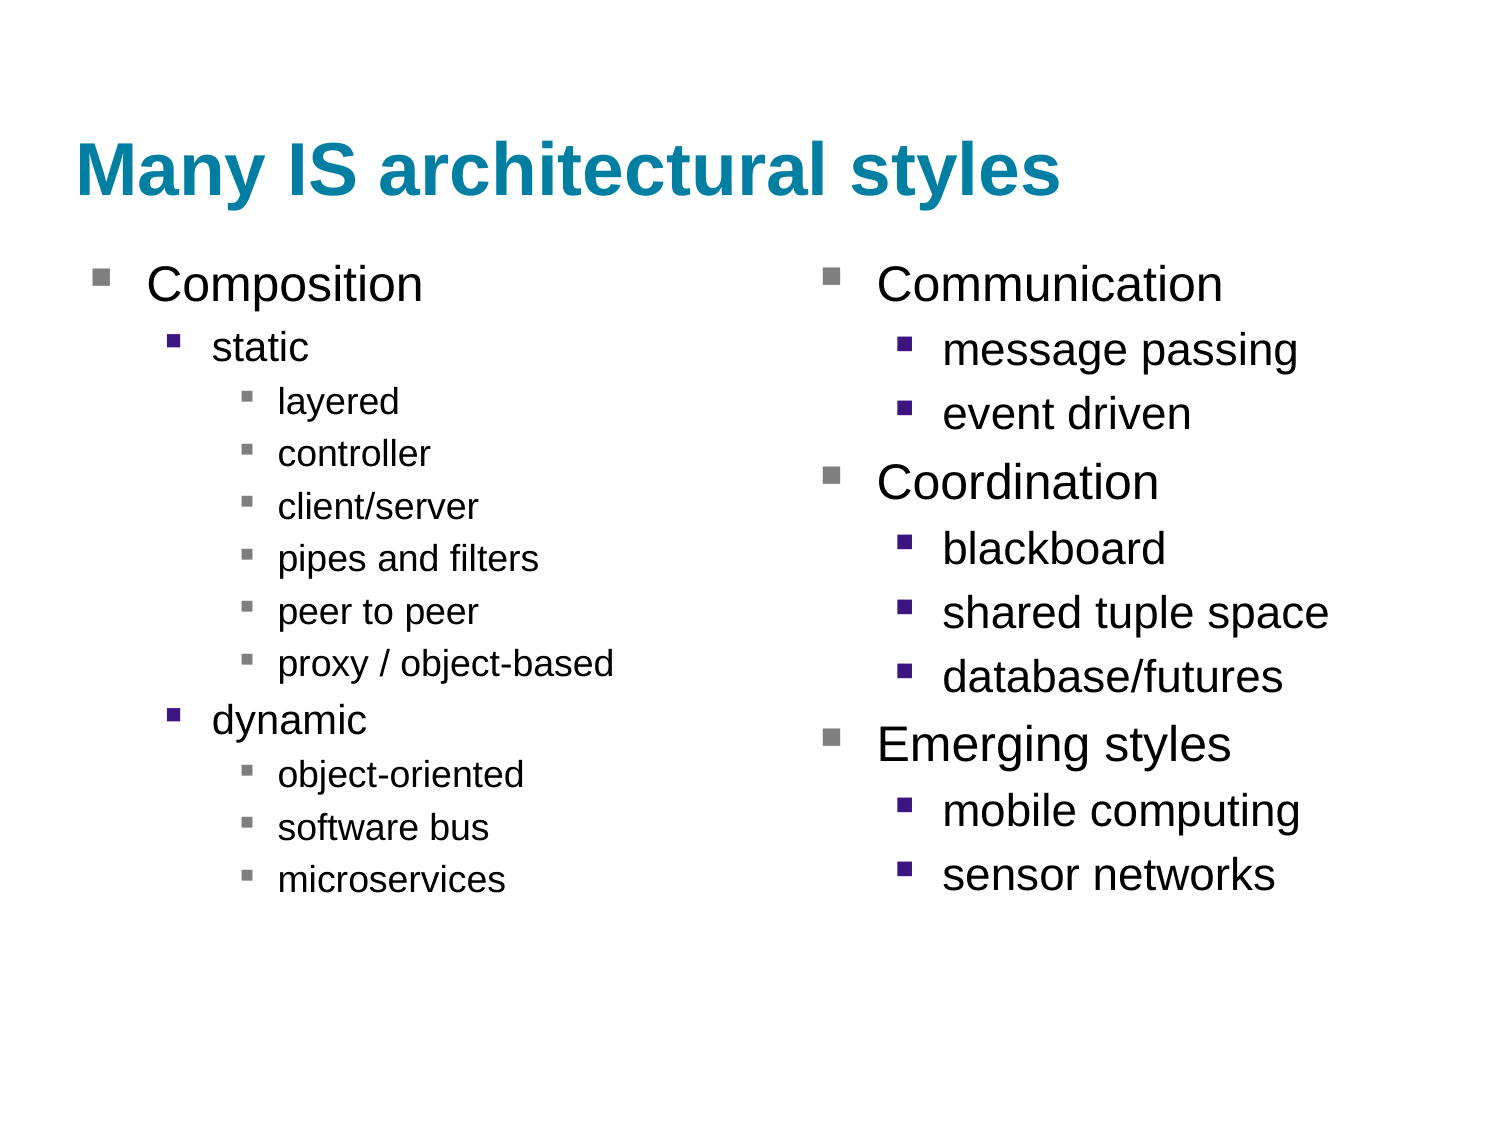

# Many IS architectural styles
Composition
static
layered
controller
client/server
pipes and filters
peer to peer
proxy / object-based
dynamic
object-oriented
software bus
microservices
Communication
message passing
event driven
Coordination
blackboard
shared tuple space
database/futures
Emerging styles
mobile computing
sensor networks